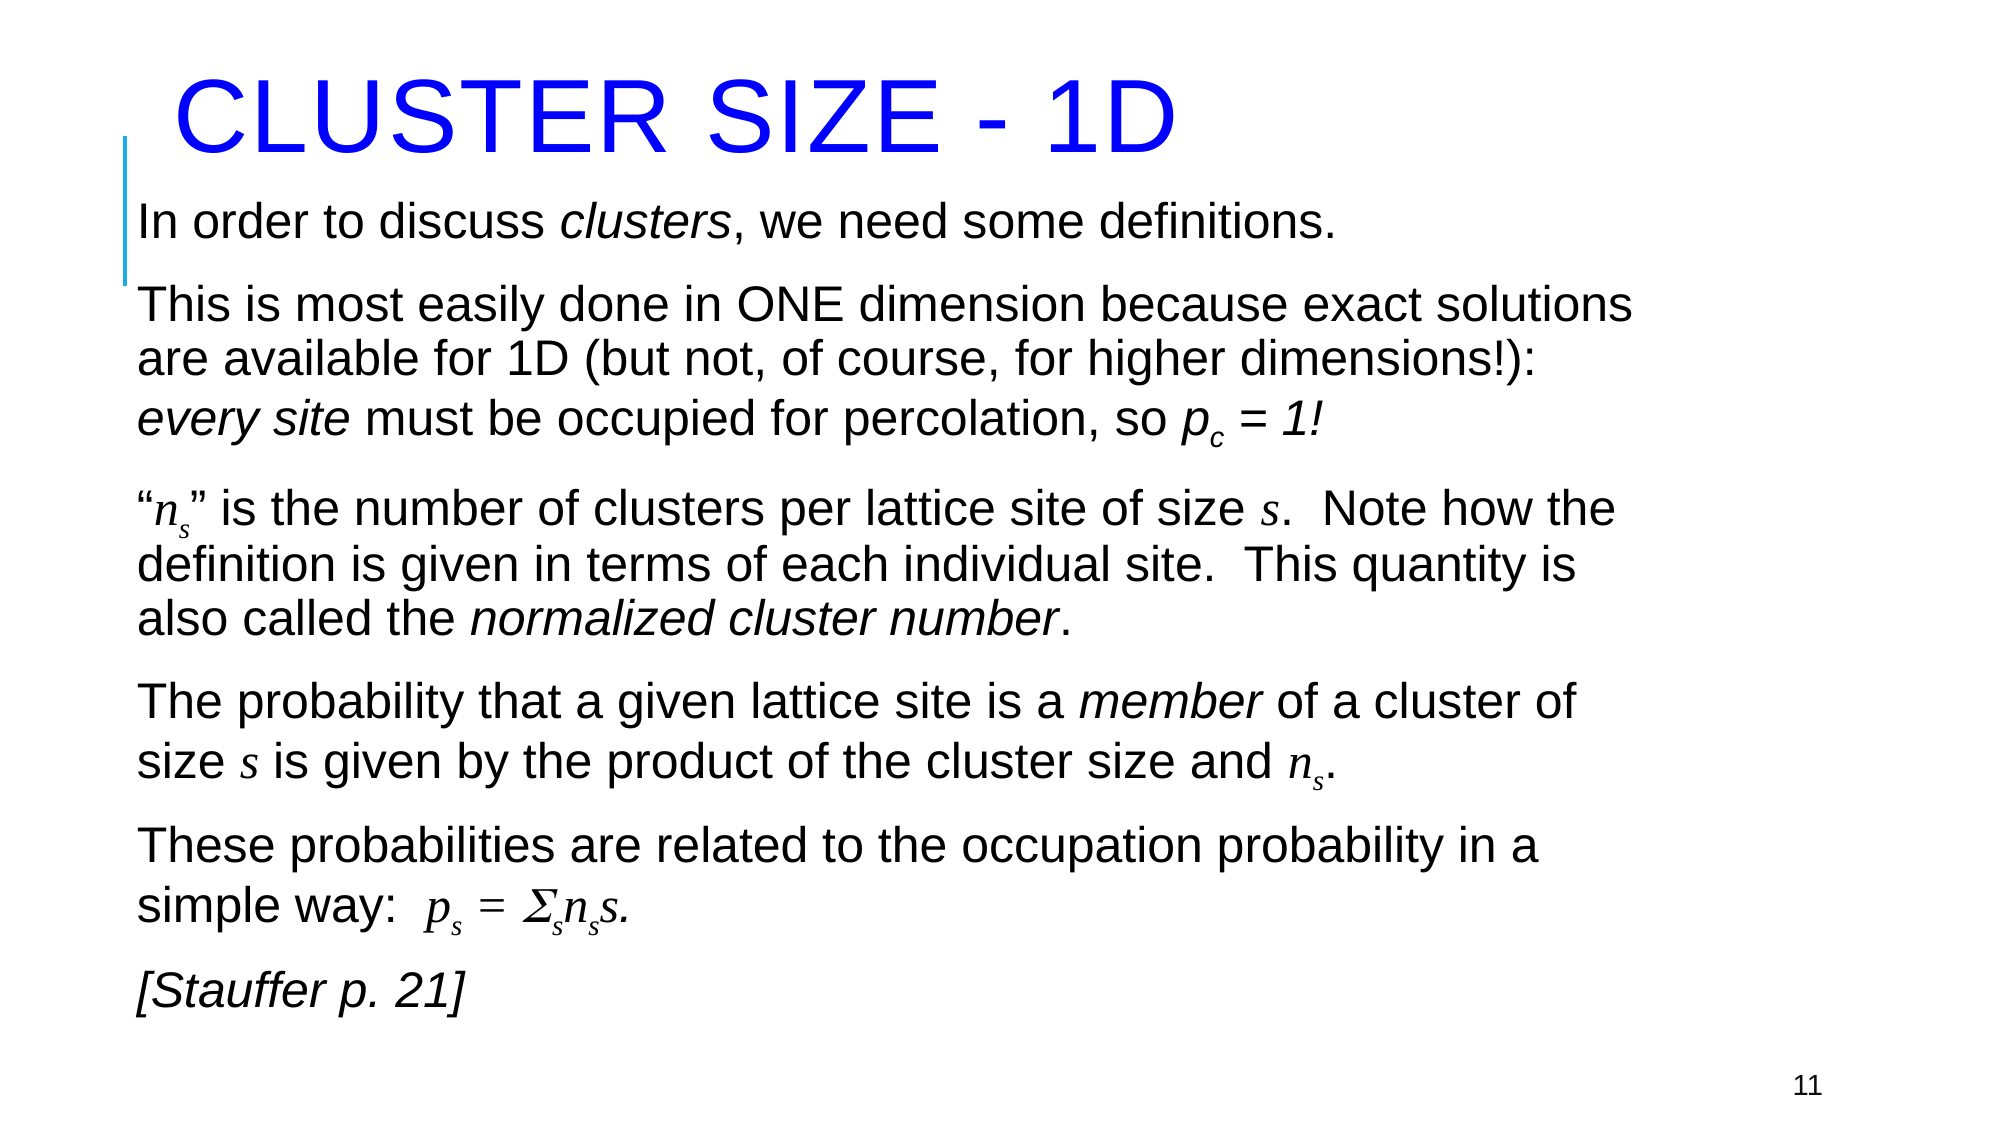

# Cluster Size - 1D
In order to discuss clusters, we need some definitions.
This is most easily done in ONE dimension because exact solutions are available for 1D (but not, of course, for higher dimensions!): every site must be occupied for percolation, so pc = 1!
“ns” is the number of clusters per lattice site of size s.  Note how the definition is given in terms of each individual site.  This quantity is also called the normalized cluster number.
The probability that a given lattice site is a member of a cluster of size s is given by the product of the cluster size and ns.
These probabilities are related to the occupation probability in a simple way:  ps = Σsnss.
[Stauffer p. 21]
11